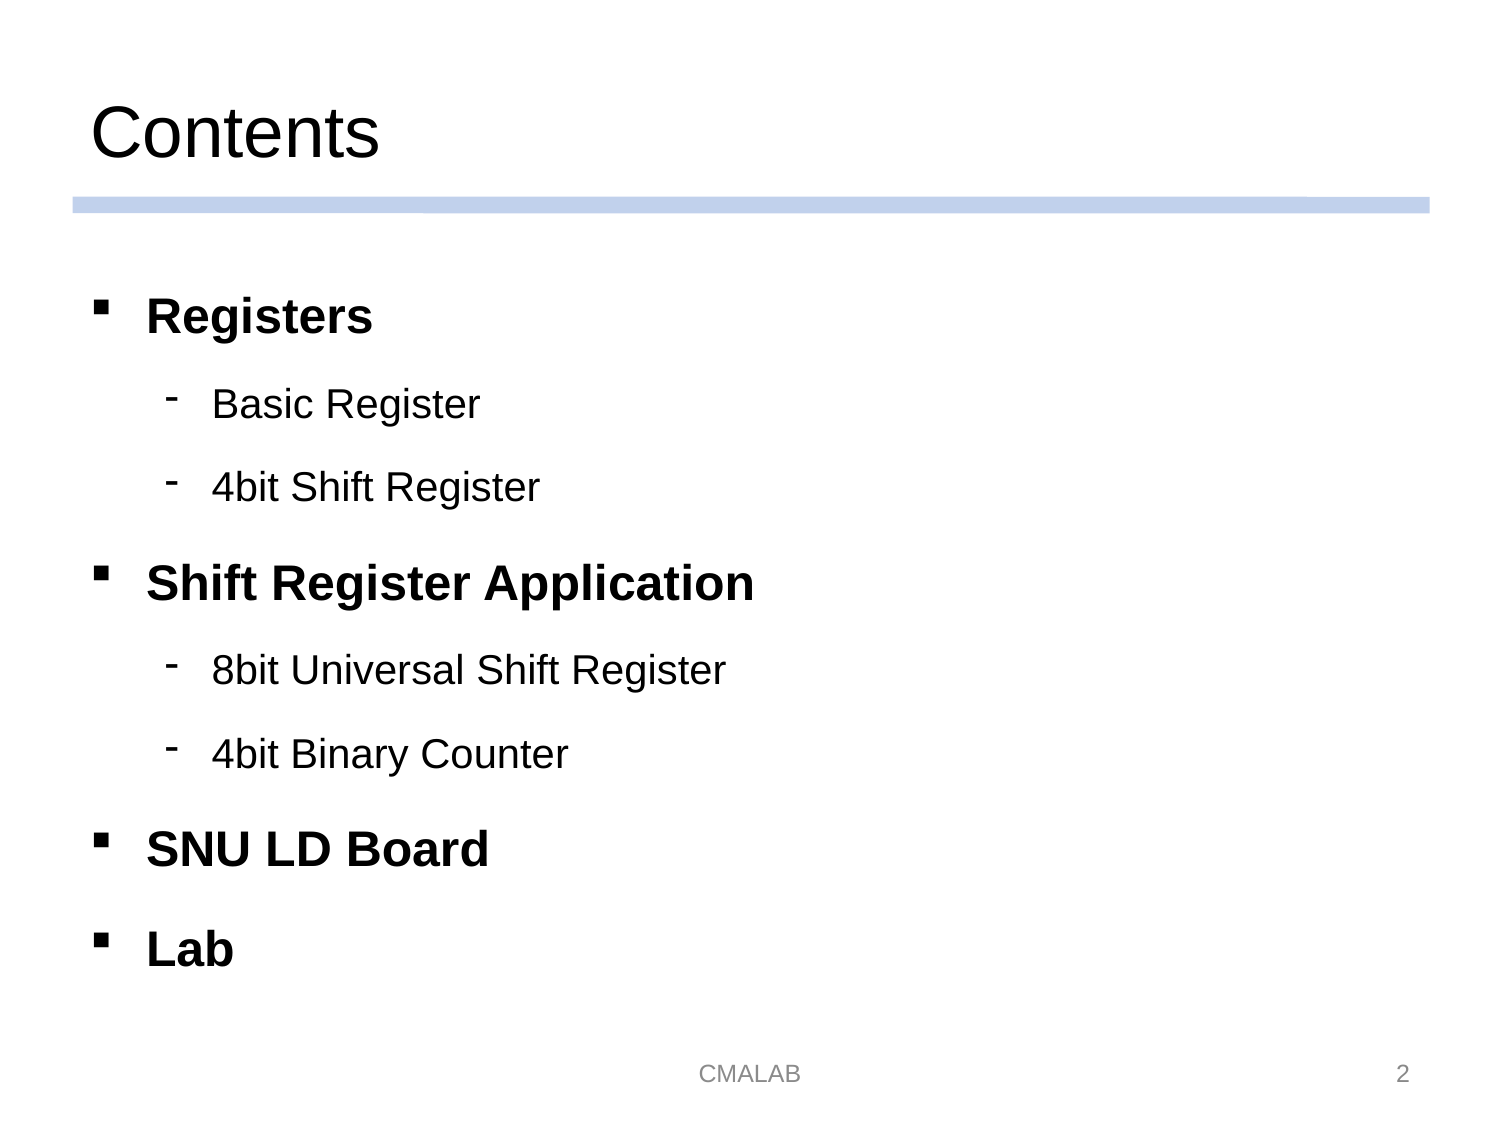

# Contents
Registers
Basic Register
4bit Shift Register
Shift Register Application
8bit Universal Shift Register
4bit Binary Counter
SNU LD Board
Lab
CMALAB
2